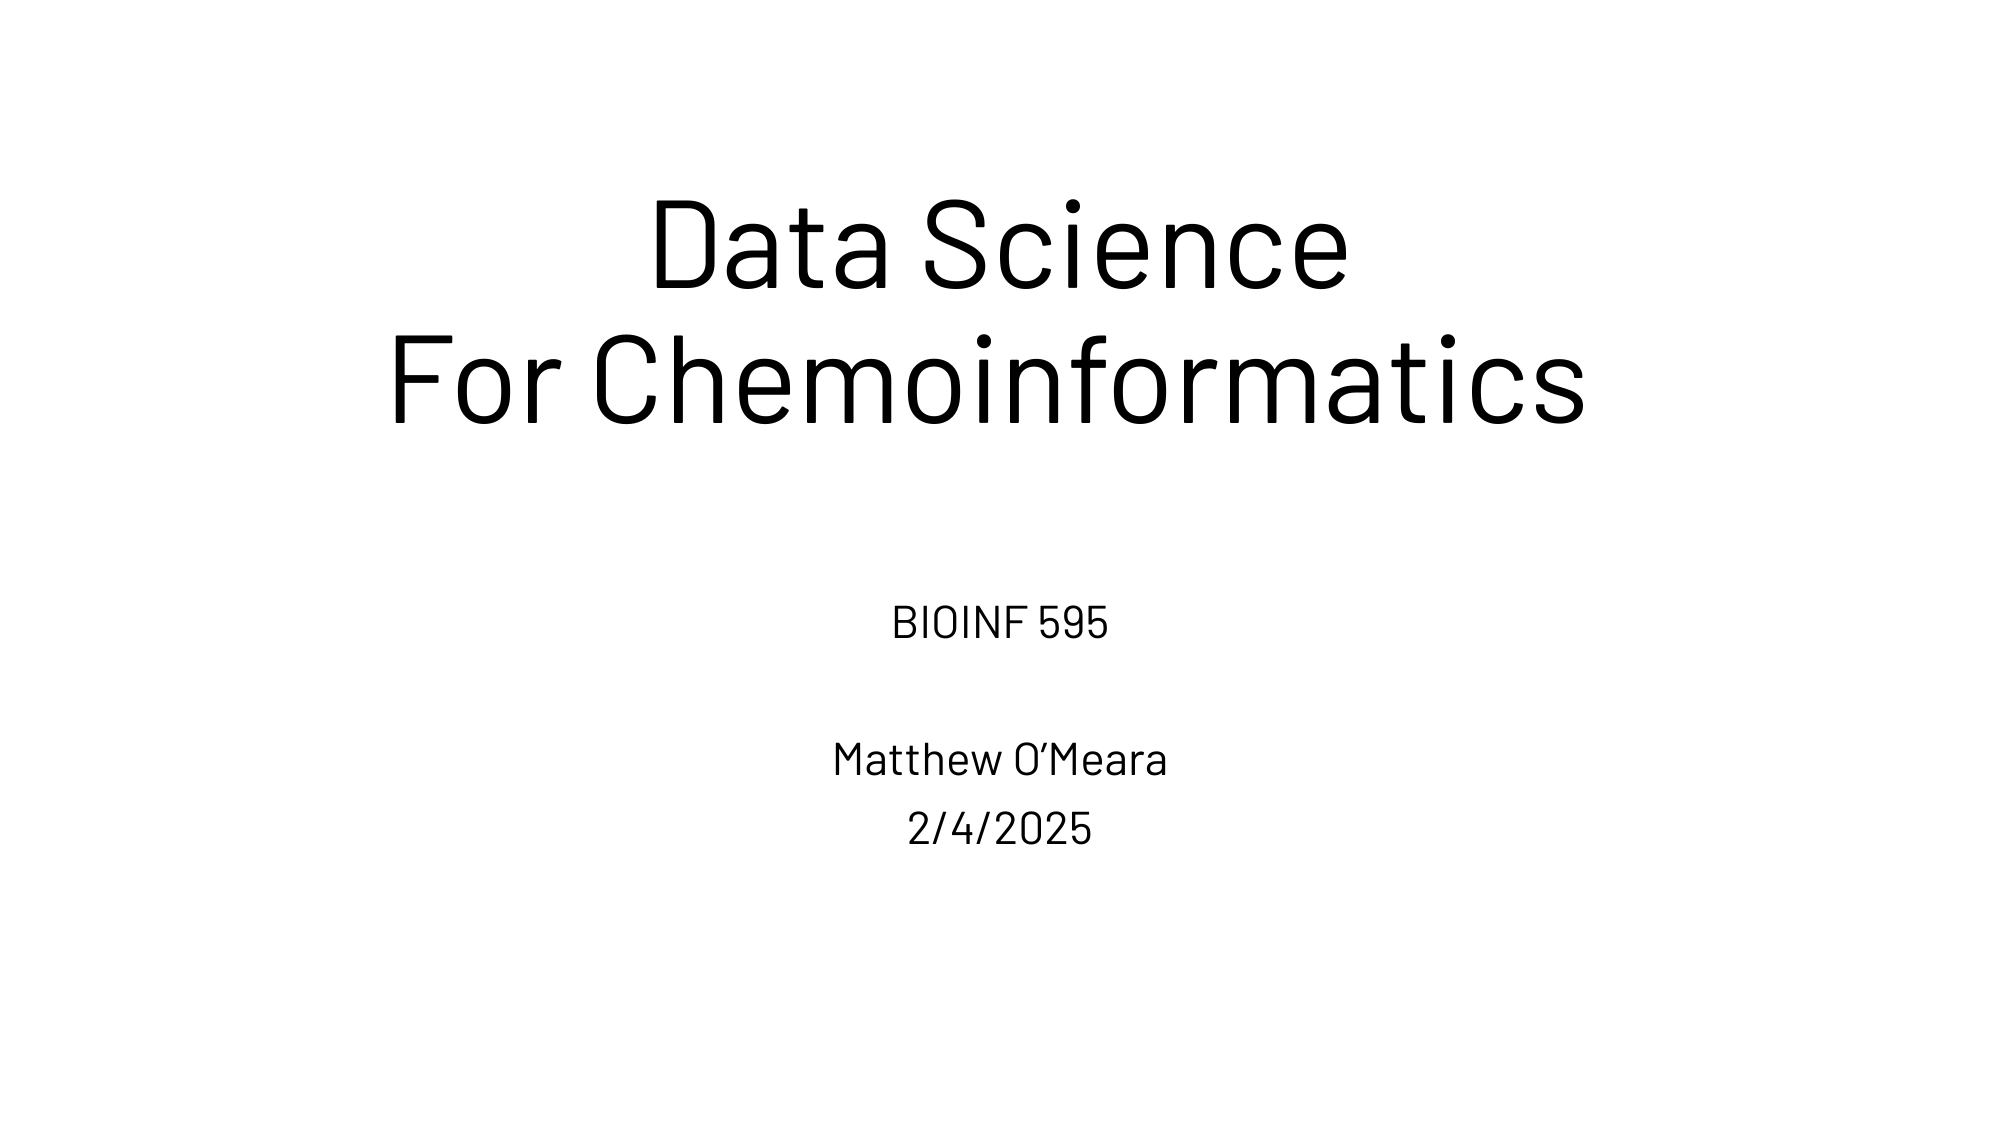

# Data Science For Chemoinformatics
BIOINF 595

Matthew O’Meara
2/4/2025